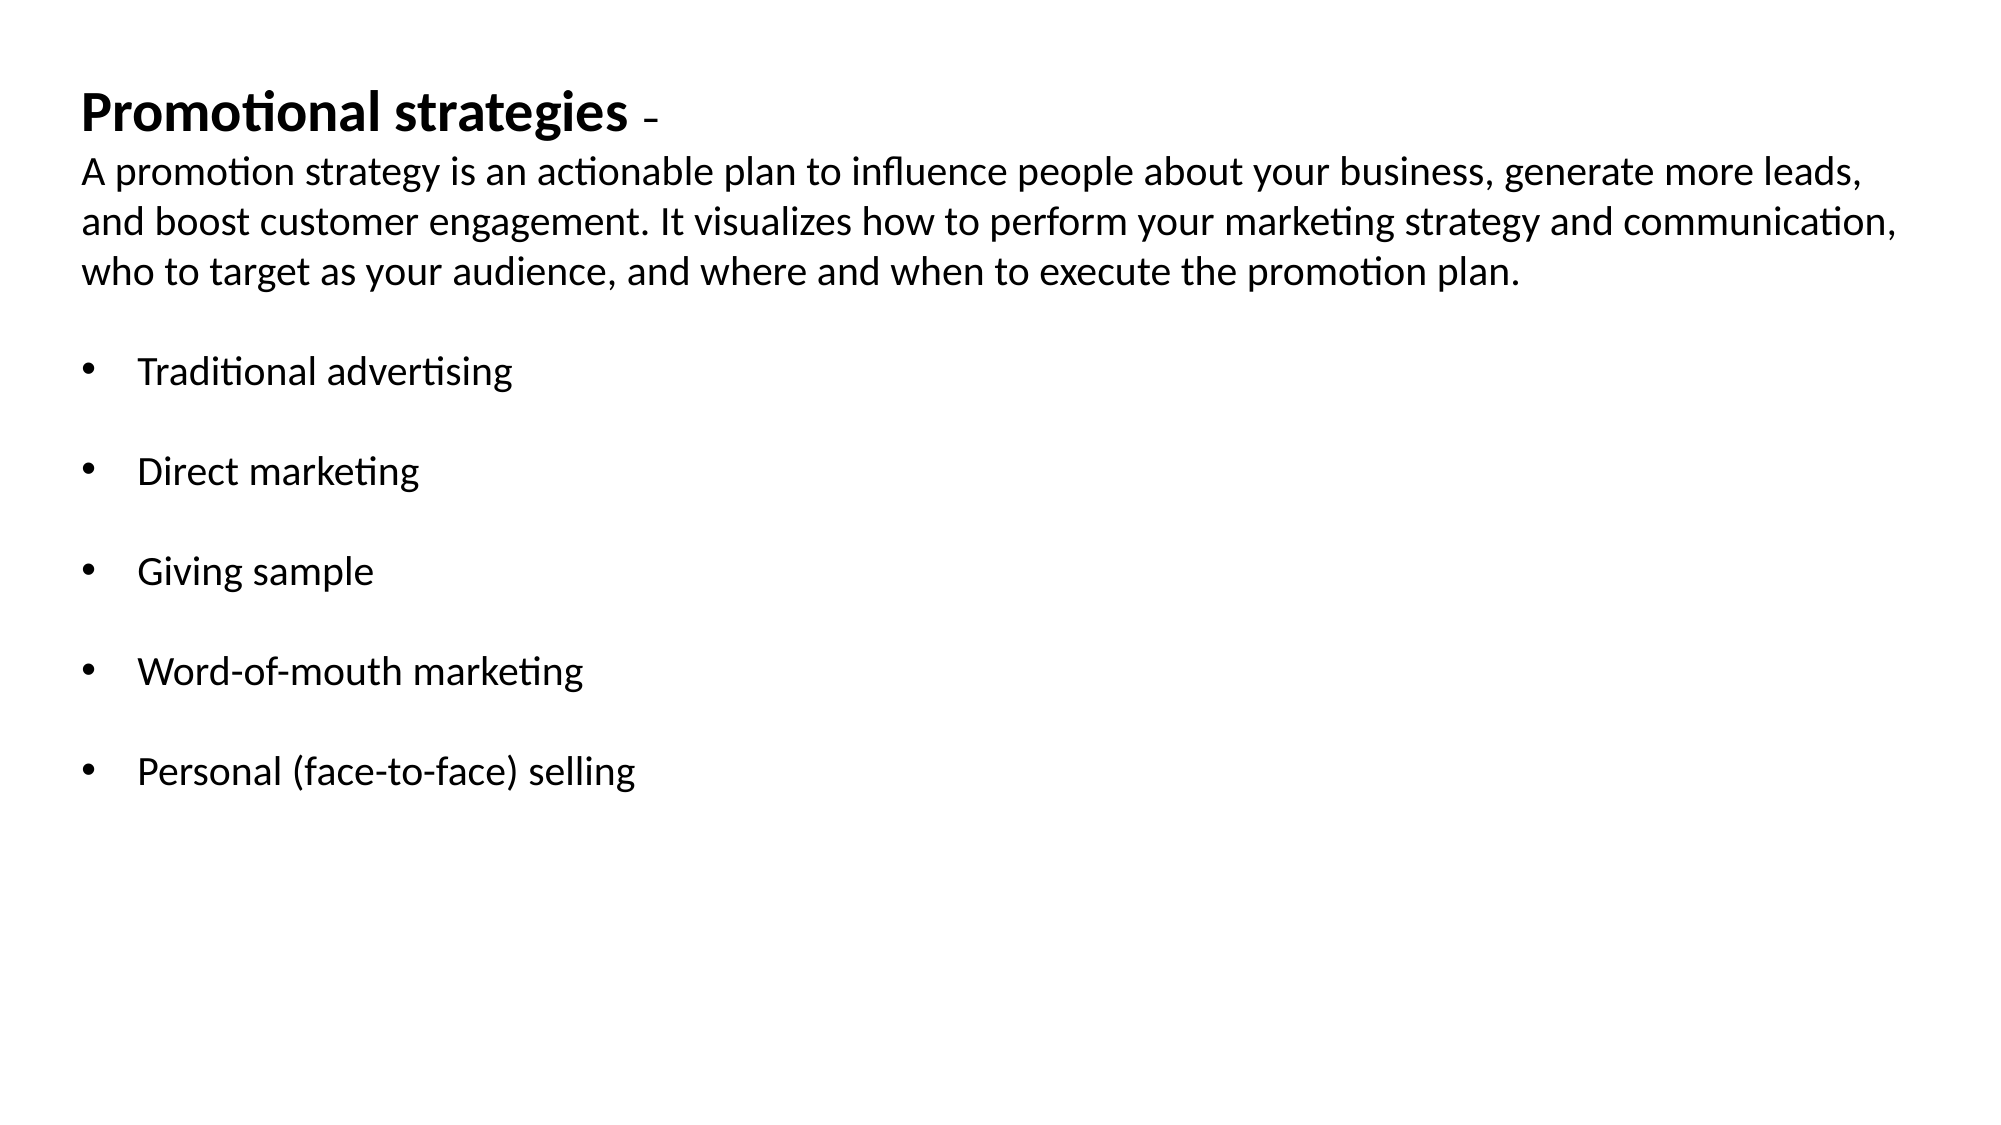

Promotional strategies –
A promotion strategy is an actionable plan to influence people about your business, generate more leads, and boost customer engagement. It visualizes how to perform your marketing strategy and communication, who to target as your audience, and where and when to execute the promotion plan.

Traditional advertising

Direct marketing

Giving sample

Word-of-mouth marketing

Personal (face-to-face) selling